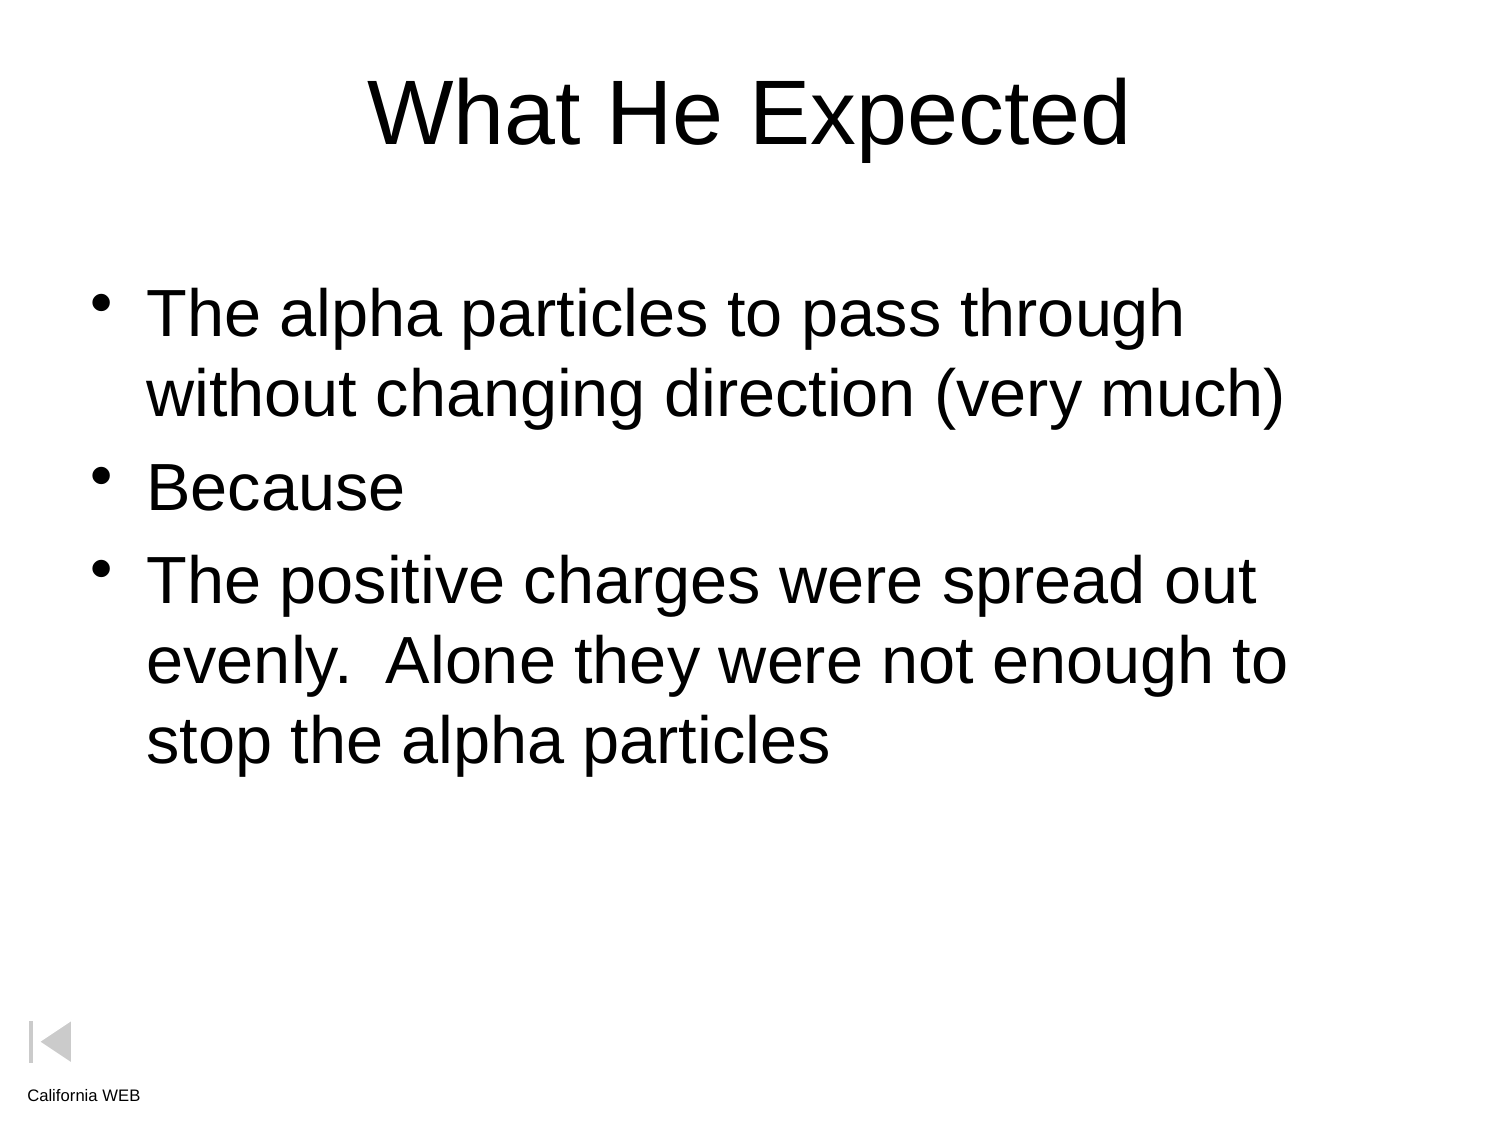

# What He Expected
The alpha particles to pass through without changing direction (very much)
Because
The positive charges were spread out evenly.  Alone they were not enough to stop the alpha particles

California WEB